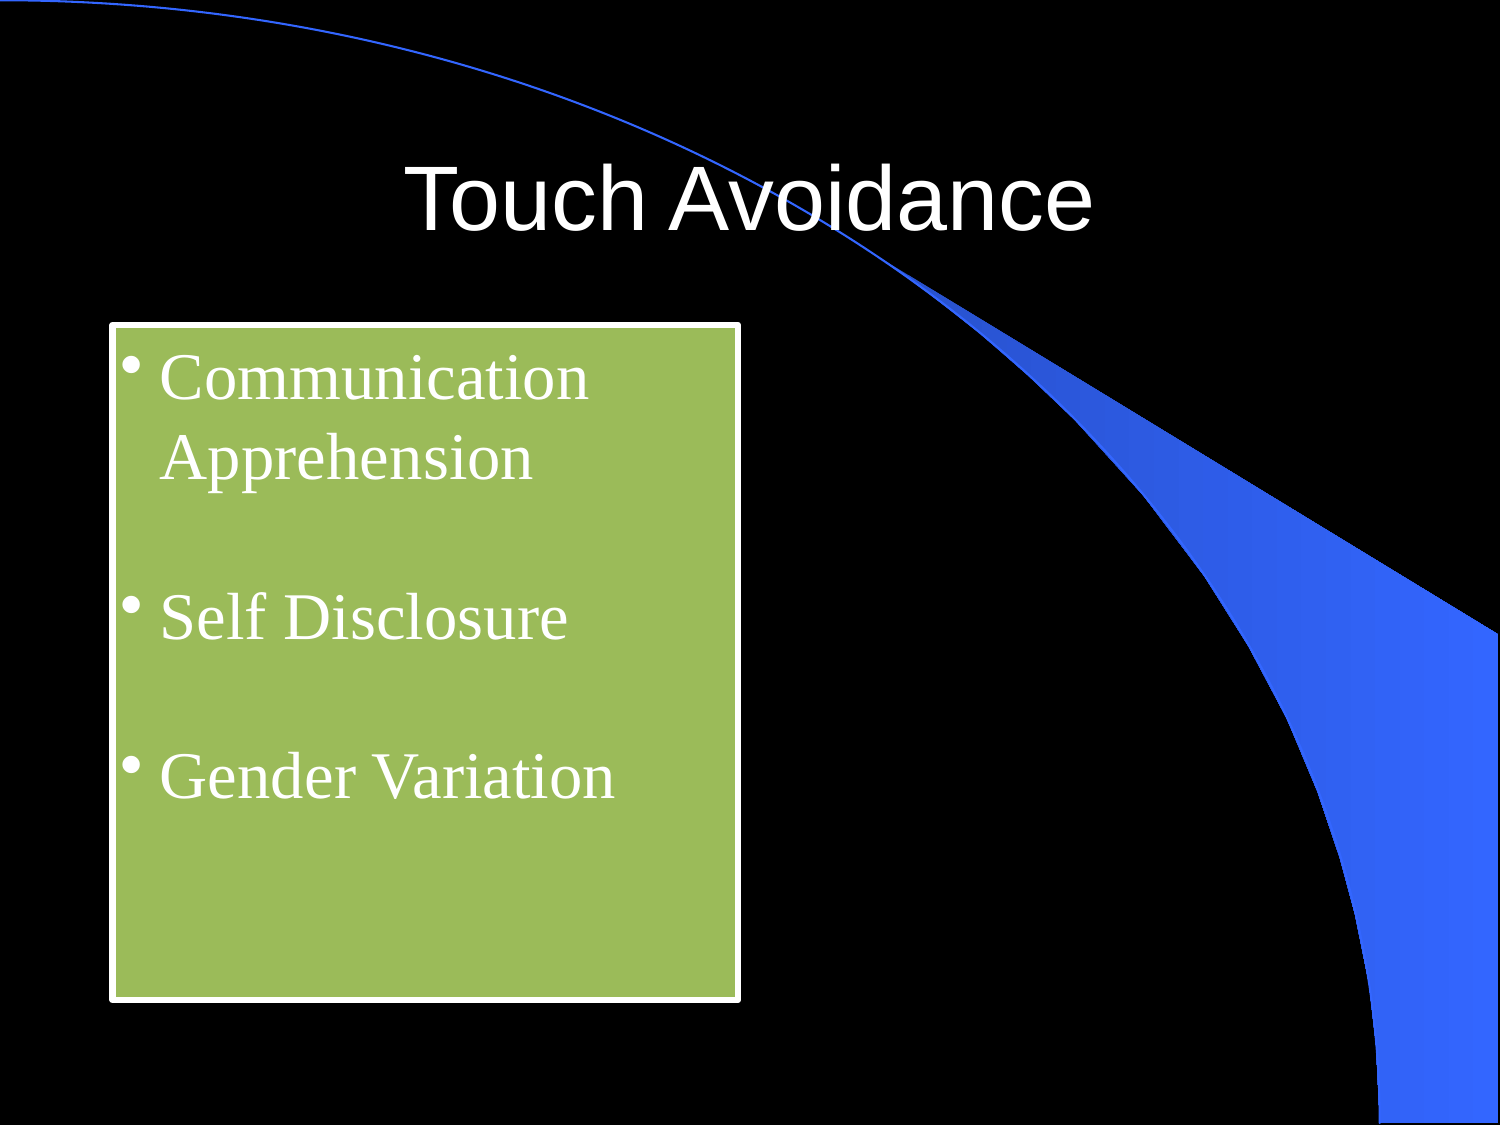

# Touch Avoidance
Communication Apprehension

Self Disclosure

Gender Variation